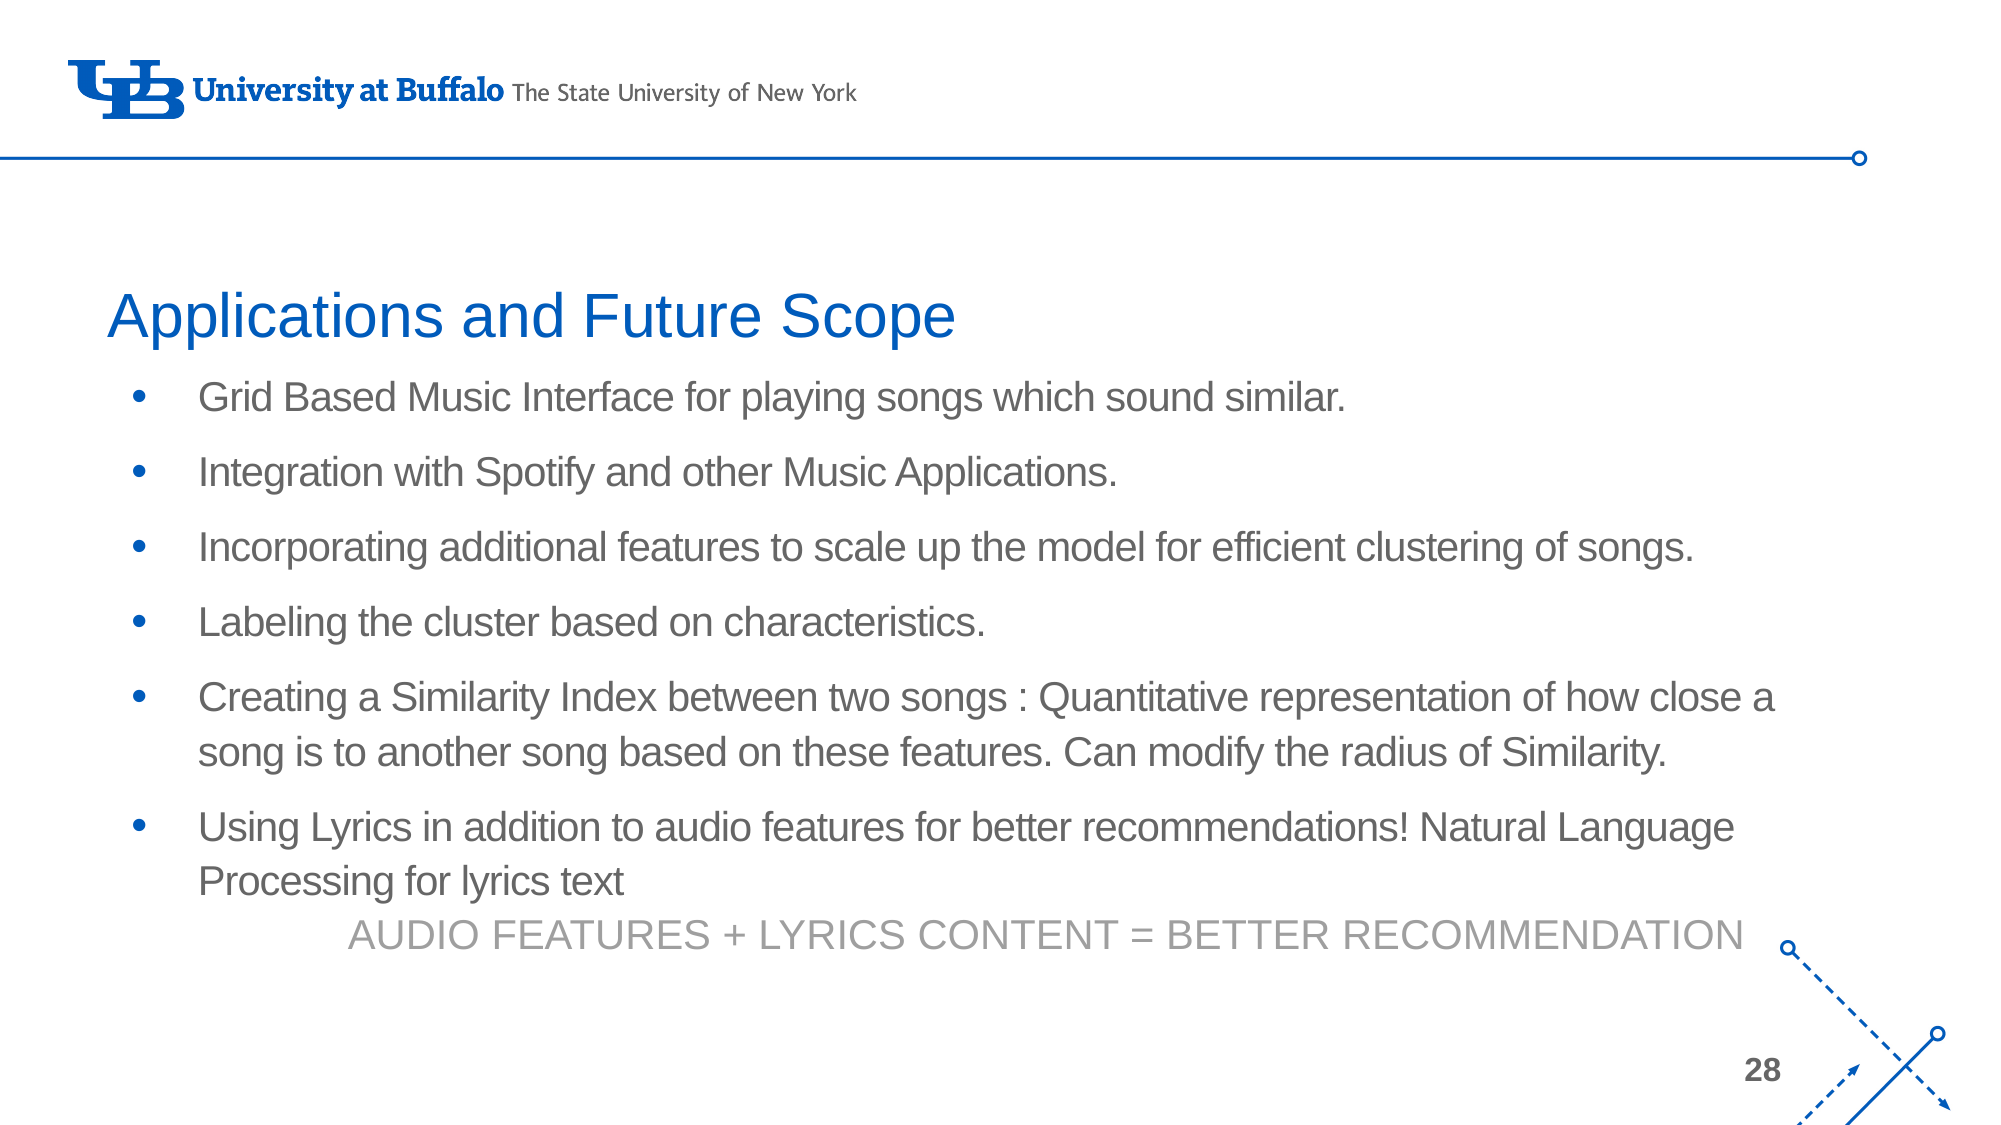

# Applications and Future Scope
Grid Based Music Interface for playing songs which sound similar.
Integration with Spotify and other Music Applications.
Incorporating additional features to scale up the model for efficient clustering of songs.
Labeling the cluster based on characteristics.
Creating a Similarity Index between two songs : Quantitative representation of how close a song is to another song based on these features. Can modify the radius of Similarity.
Using Lyrics in addition to audio features for better recommendations! Natural Language Processing for lyrics text
	AUDIO FEATURES + LYRICS CONTENT = BETTER RECOMMENDATION